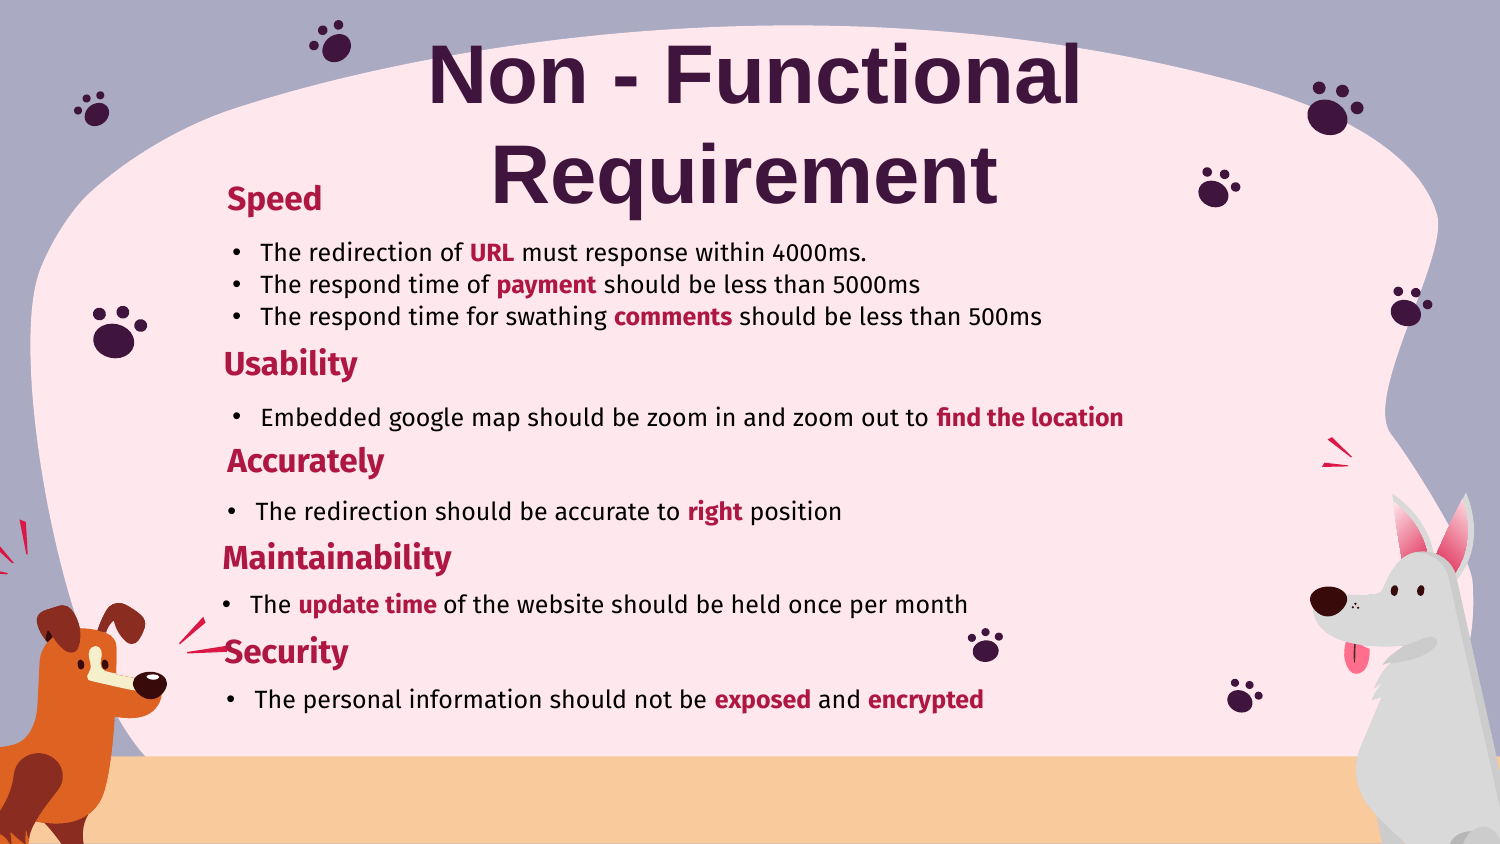

# Non - Functional Requirement

Speed
The redirection of URL must response within 4000ms.
The respond time of payment should be less than 5000ms
The respond time for swathing comments should be less than 500ms
Usability
Embedded google map should be zoom in and zoom out to find the location
Accurately

The redirection should be accurate to right position

Maintainability
The update time of the website should be held once per month

Security

The personal information should not be exposed and encrypted

Speed :
The redirection of URL must response within 4000ms.
The respond time of payment should be less than 5000ms
The respond time for swathing comments should be less than 500ms
Usability:
Embedded google map should be zoom in and zoom out to find the location
Accurately:
The redirection should be accurate to right position
Maintainability:
The update time of the website should be held once per month.
Security:
Ensure the website is secure and protects users’ personal and payment information.
Can successfully login when user input correct username and password